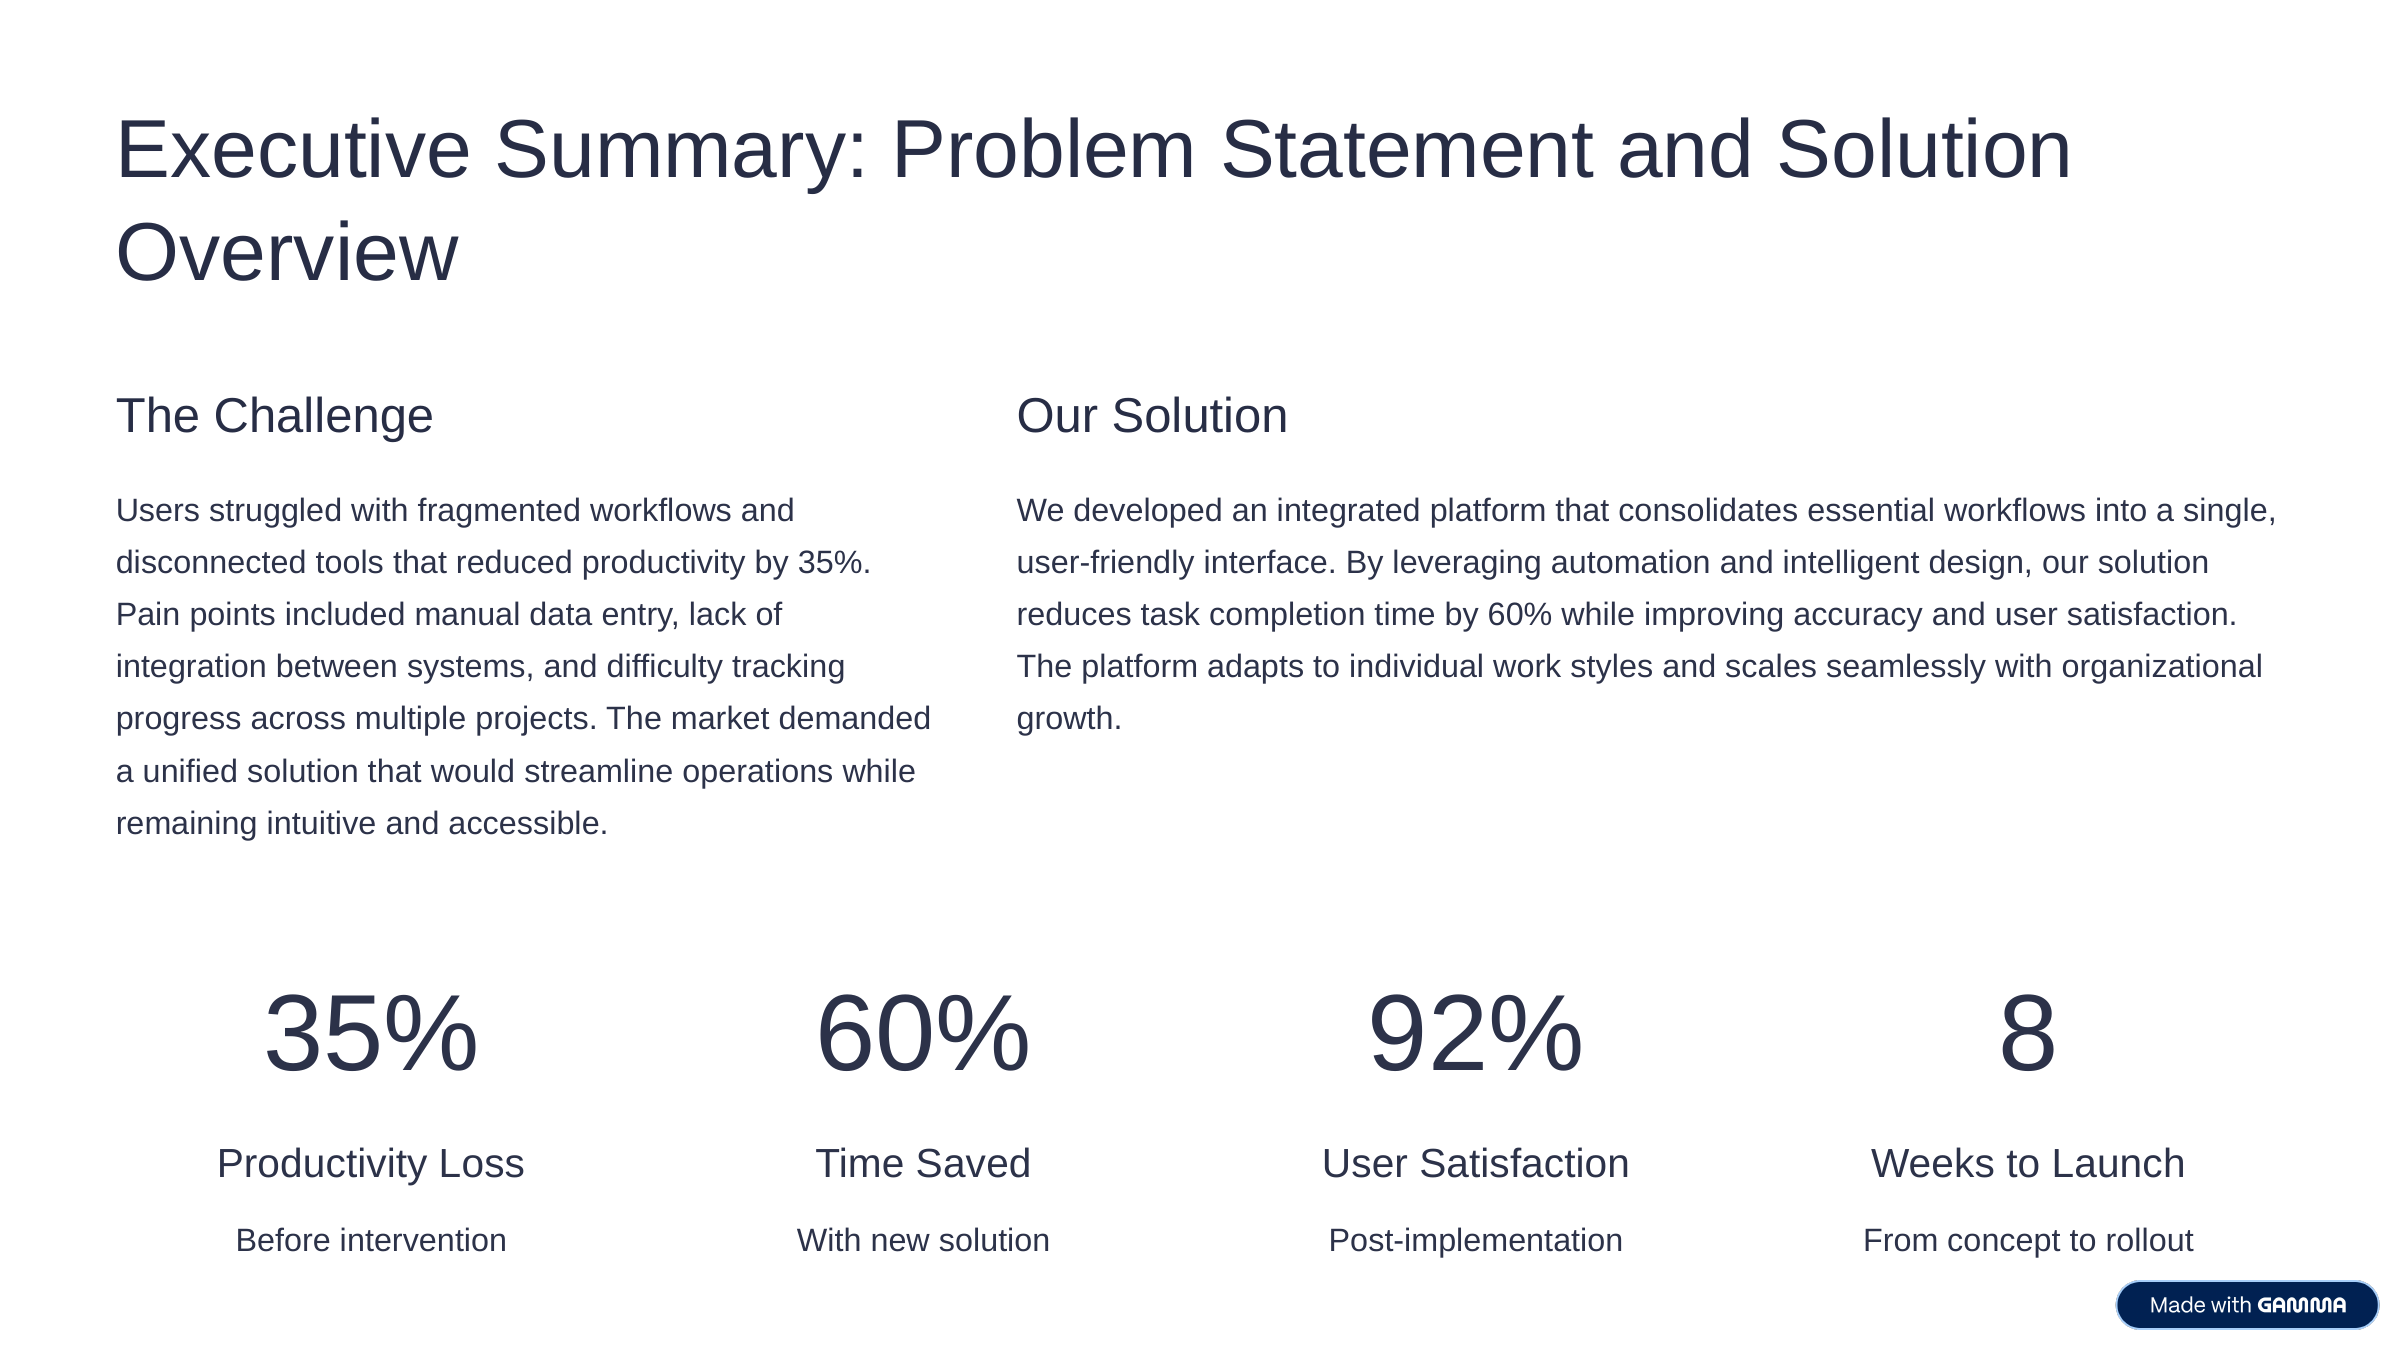

Executive Summary: Problem Statement and Solution Overview
The Challenge
Our Solution
Users struggled with fragmented workflows and disconnected tools that reduced productivity by 35%. Pain points included manual data entry, lack of integration between systems, and difficulty tracking progress across multiple projects. The market demanded a unified solution that would streamline operations while remaining intuitive and accessible.
We developed an integrated platform that consolidates essential workflows into a single, user-friendly interface. By leveraging automation and intelligent design, our solution reduces task completion time by 60% while improving accuracy and user satisfaction. The platform adapts to individual work styles and scales seamlessly with organizational growth.
35%
60%
92%
8
Productivity Loss
Time Saved
User Satisfaction
Weeks to Launch
Before intervention
With new solution
Post-implementation
From concept to rollout